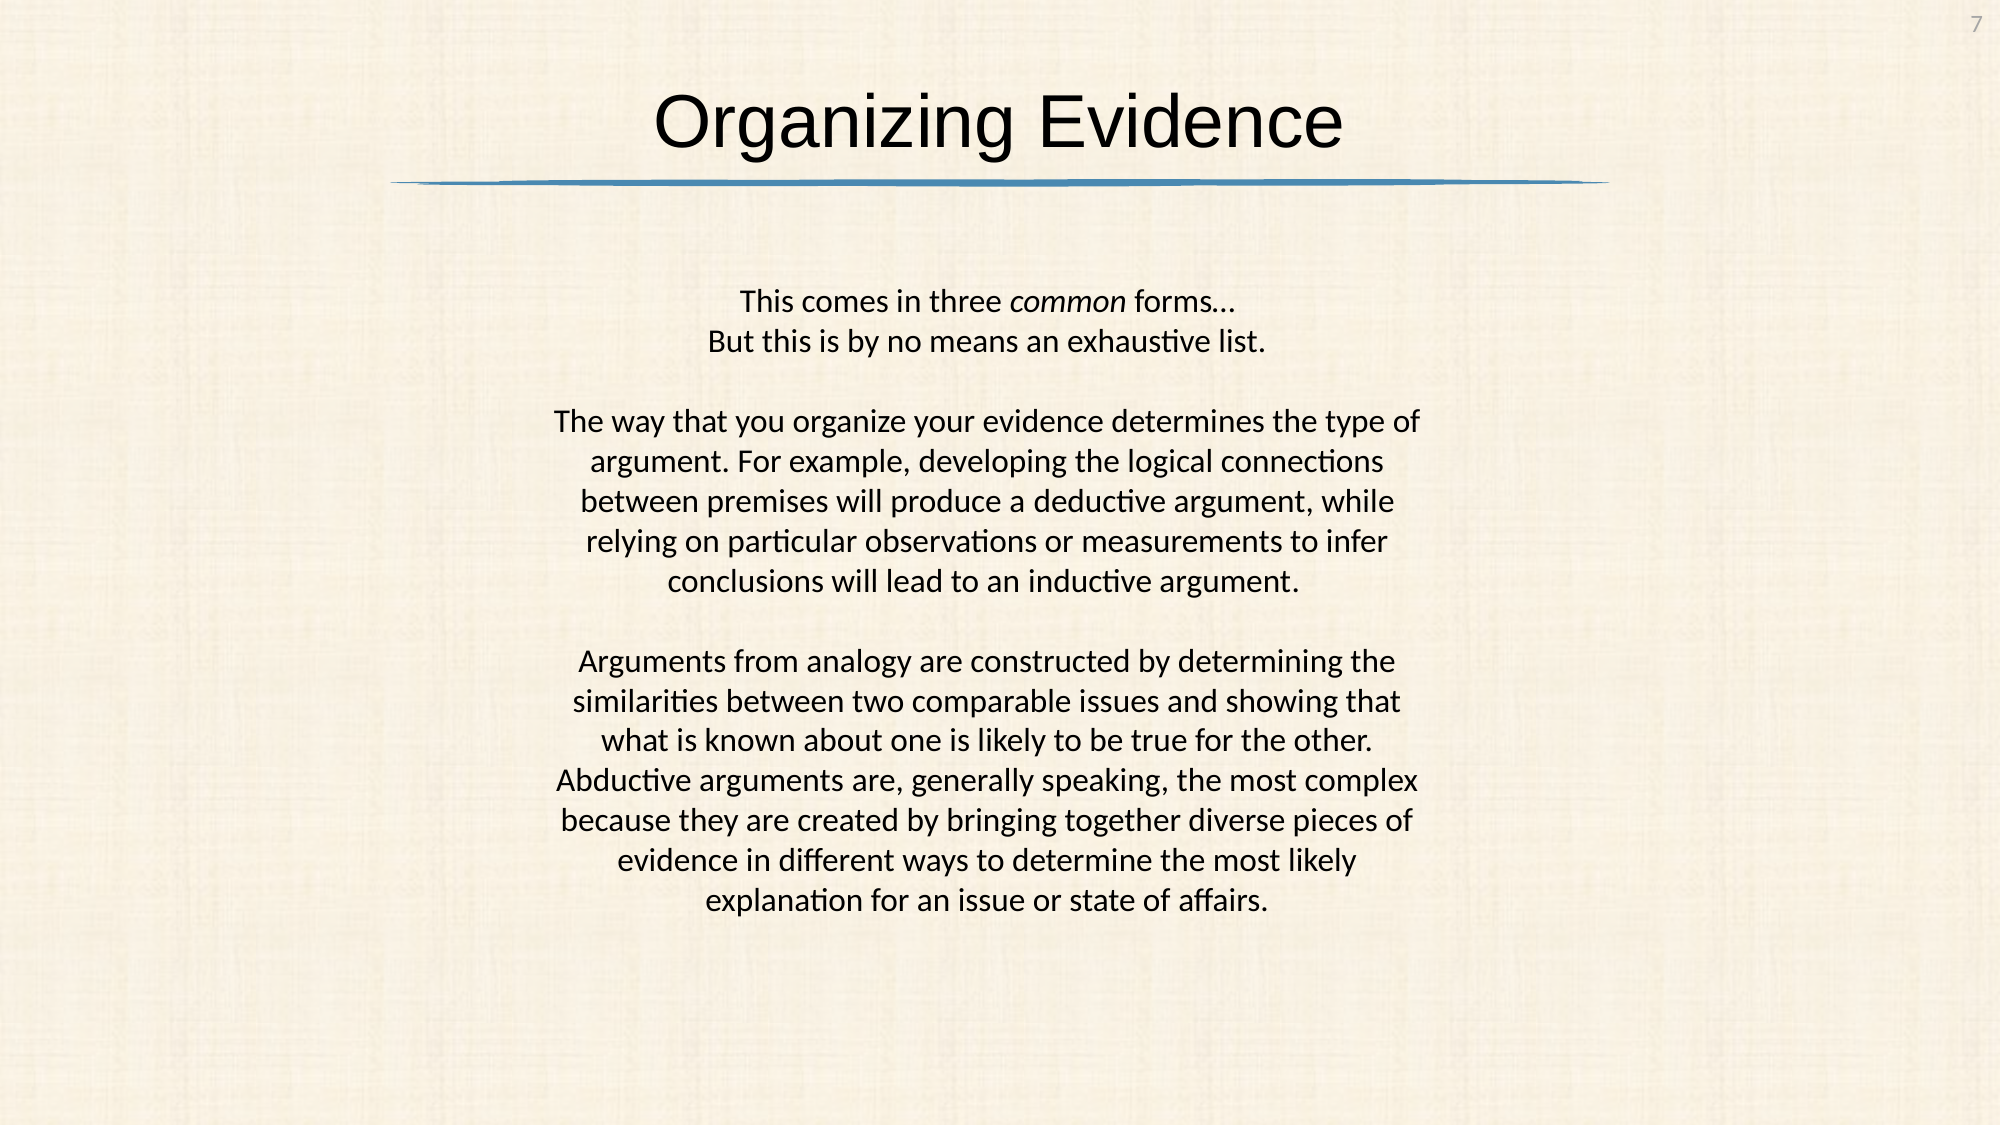

# Organizing Evidence
This comes in three common forms…
But this is by no means an exhaustive list.

The way that you organize your evidence determines the type of argument. For example, developing the logical connections between premises will produce a deductive argument, while relying on particular observations or measurements to infer conclusions will lead to an inductive argument.

Arguments from analogy are constructed by determining the similarities between two comparable issues and showing that what is known about one is likely to be true for the other. Abductive arguments are, generally speaking, the most complex because they are created by bringing together diverse pieces of evidence in different ways to determine the most likely explanation for an issue or state of affairs.